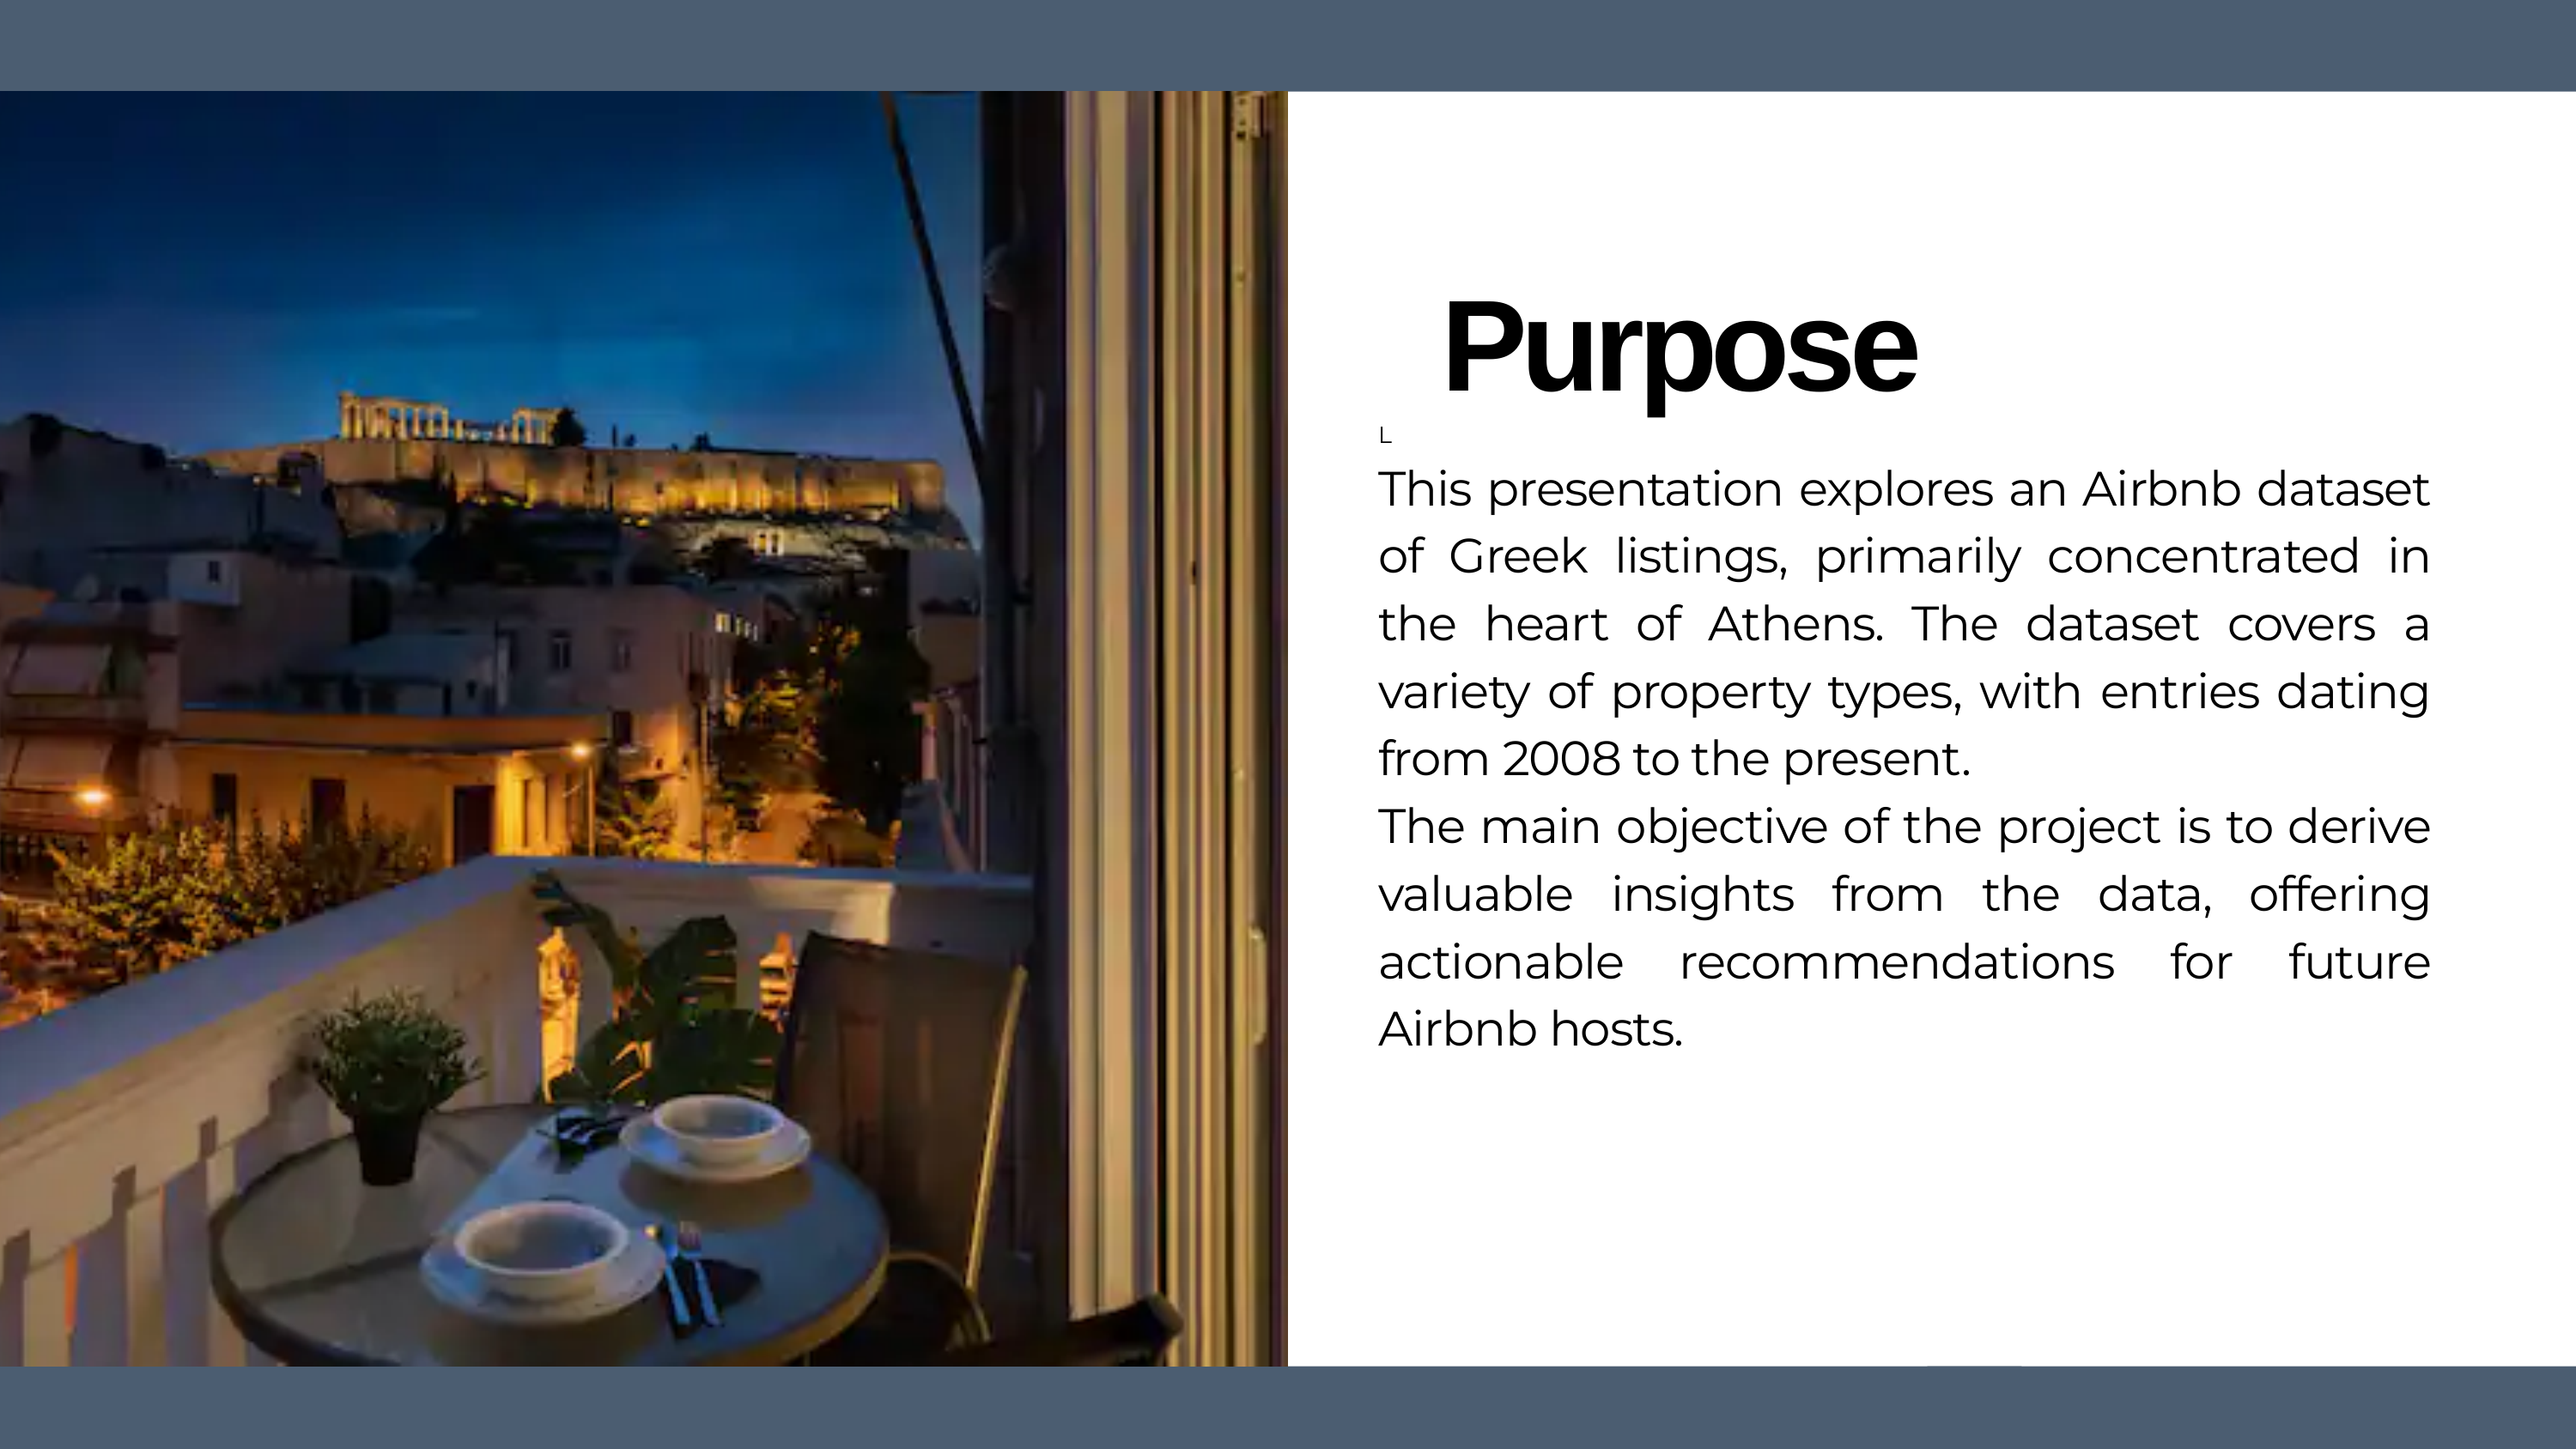

Purpose

L
This presentation explores an Airbnb dataset of Greek listings, primarily concentrated in the heart of Athens. The dataset covers a variety of property types, with entries dating from 2008 to the present.
The main objective of the project is to derive valuable insights from the data, offering actionable recommendations for future Airbnb hosts.